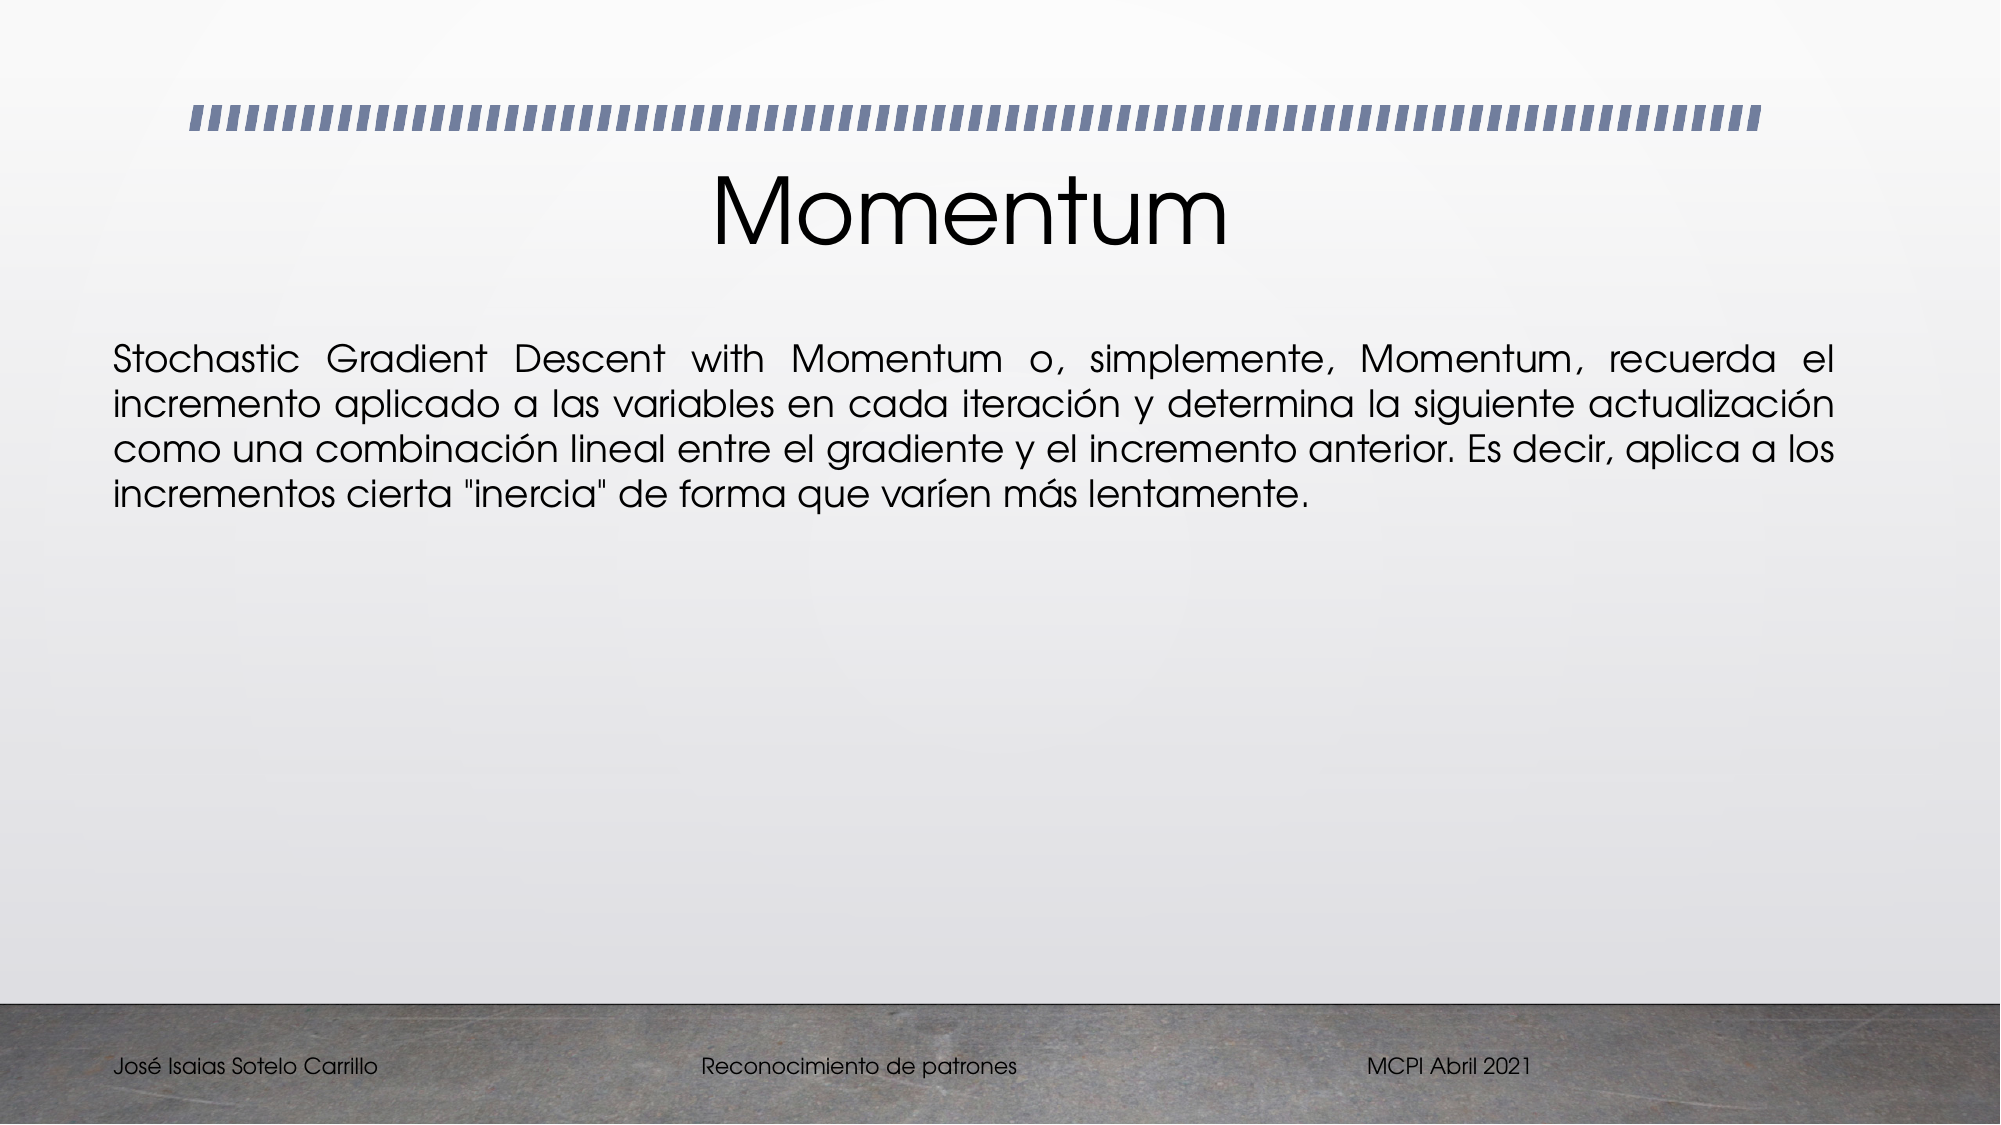

# Momentum
Stochastic Gradient Descent with Momentum o, simplemente, Momentum, recuerda el incremento aplicado a las variables en cada iteración y determina la siguiente actualización como una combinación lineal entre el gradiente y el incremento anterior. Es decir, aplica a los incrementos cierta "inercia" de forma que varíen más lentamente.
José Isaias Sotelo Carrillo
MCPI Abril 2021
Reconocimiento de patrones